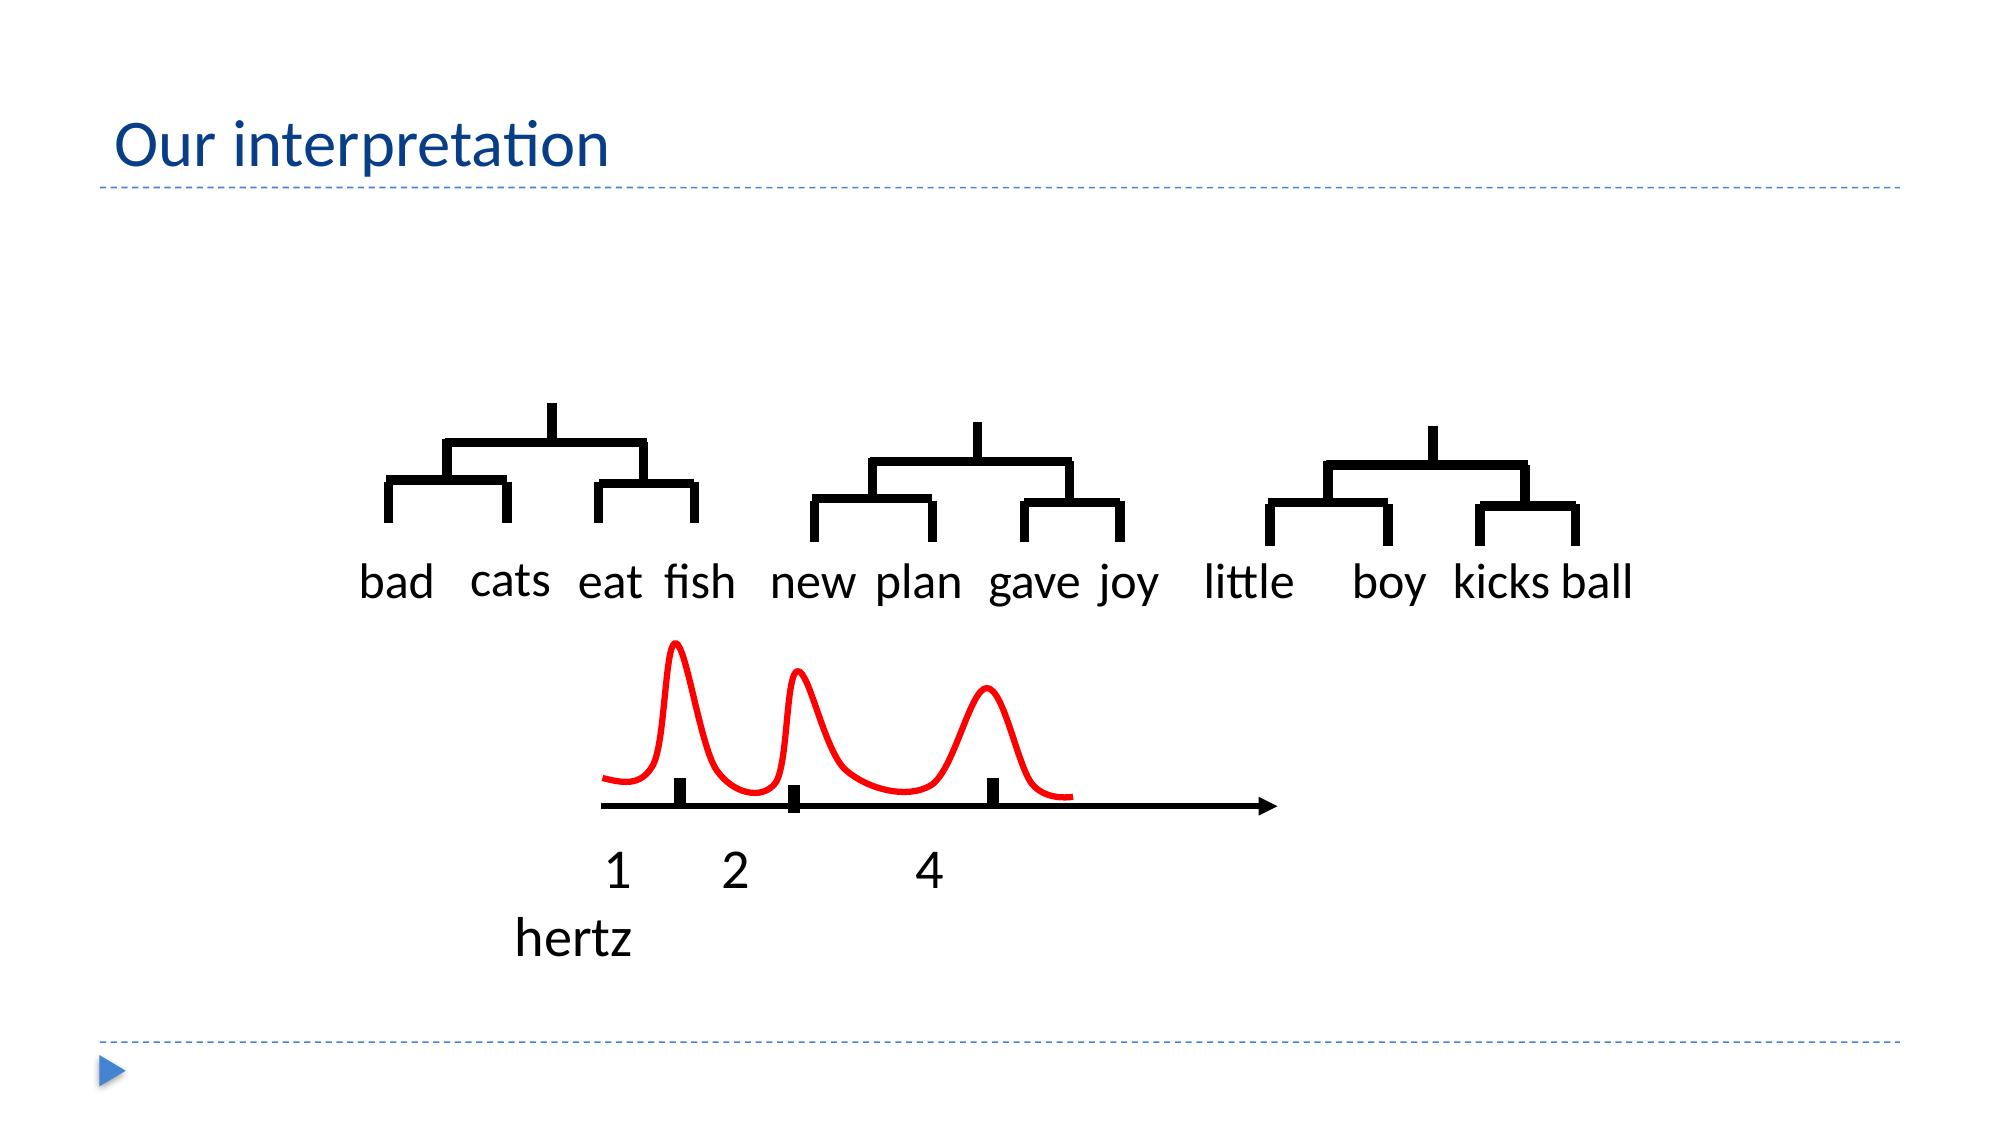

# Our interpretation
cats
bad
fish
new
plan
eat
joy
little
boy
kicks
ball
gave

       1       2             4 hertz